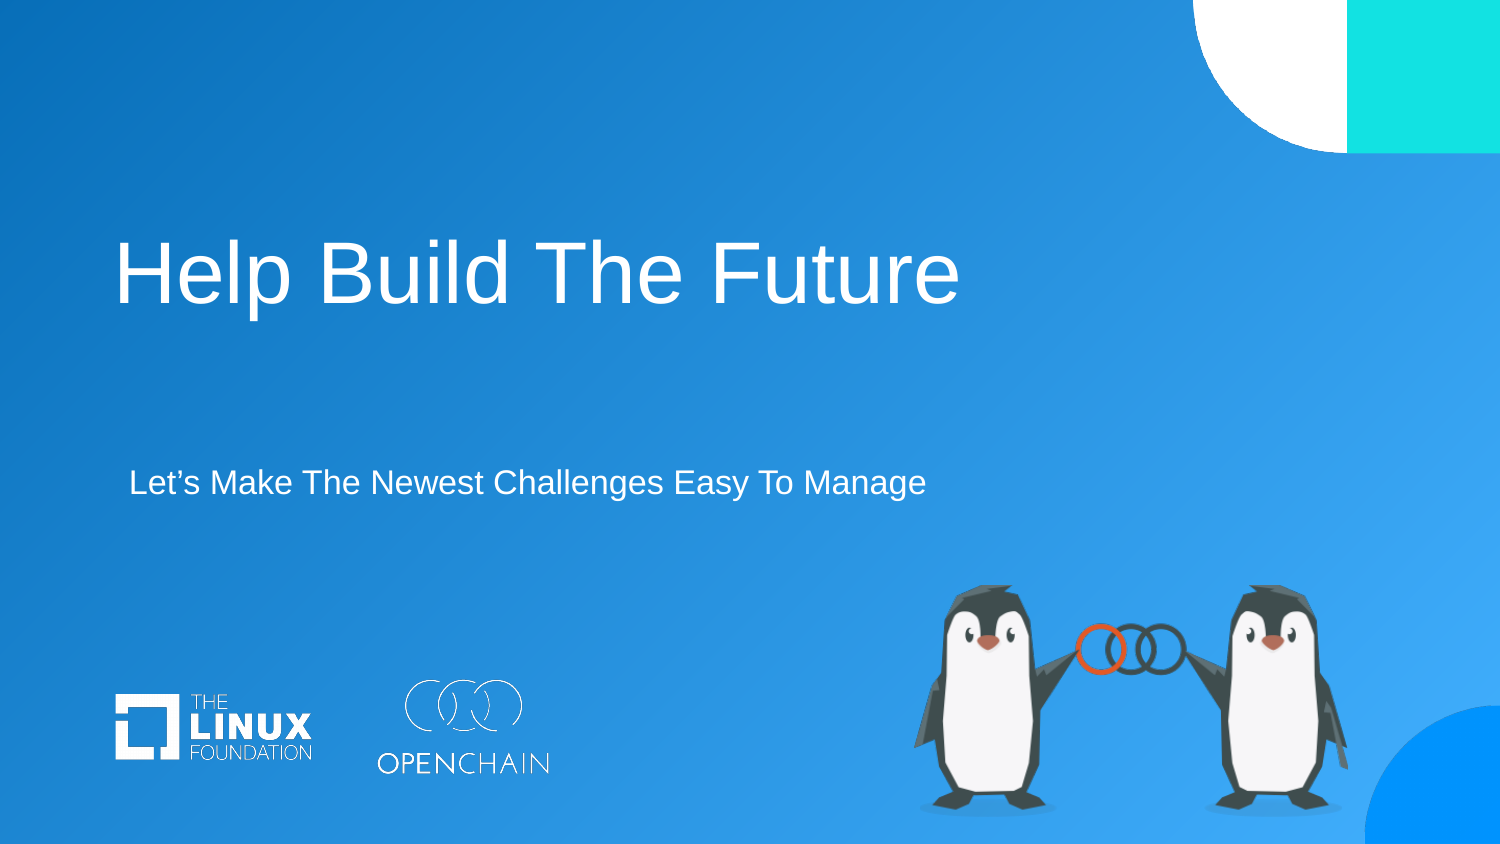

# Help Build The Future
Let’s Make The Newest Challenges Easy To Manage